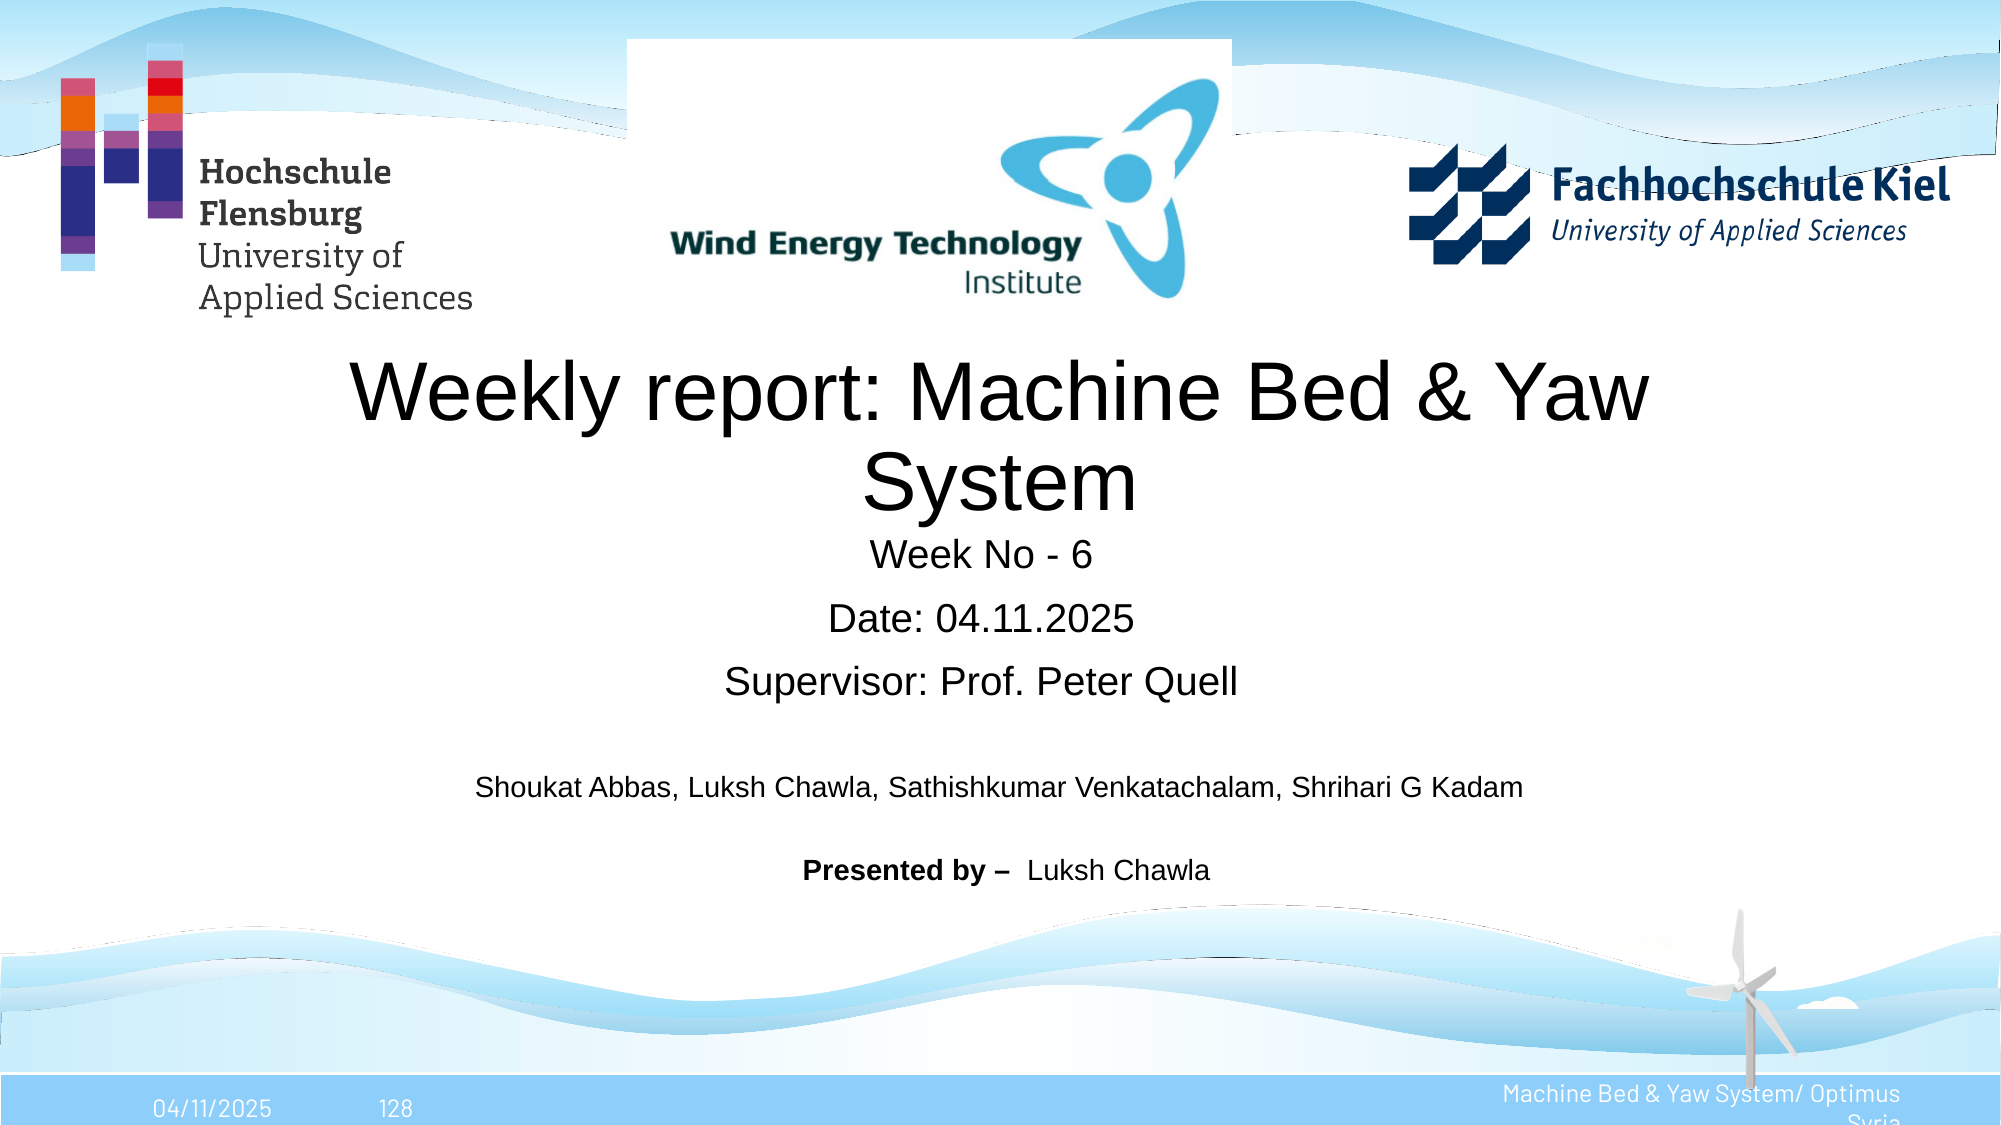

# Weekly report: Machine Bed & Yaw System

Week No - 6
Date: 04.11.2025
Supervisor: Prof. Peter Quell
Shoukat Abbas, Luksh Chawla, Sathishkumar Venkatachalam, Shrihari G Kadam
Presented by –  Luksh Chawla
Machine Bed & Yaw System/ Optimus Syria
04/11/2025
128